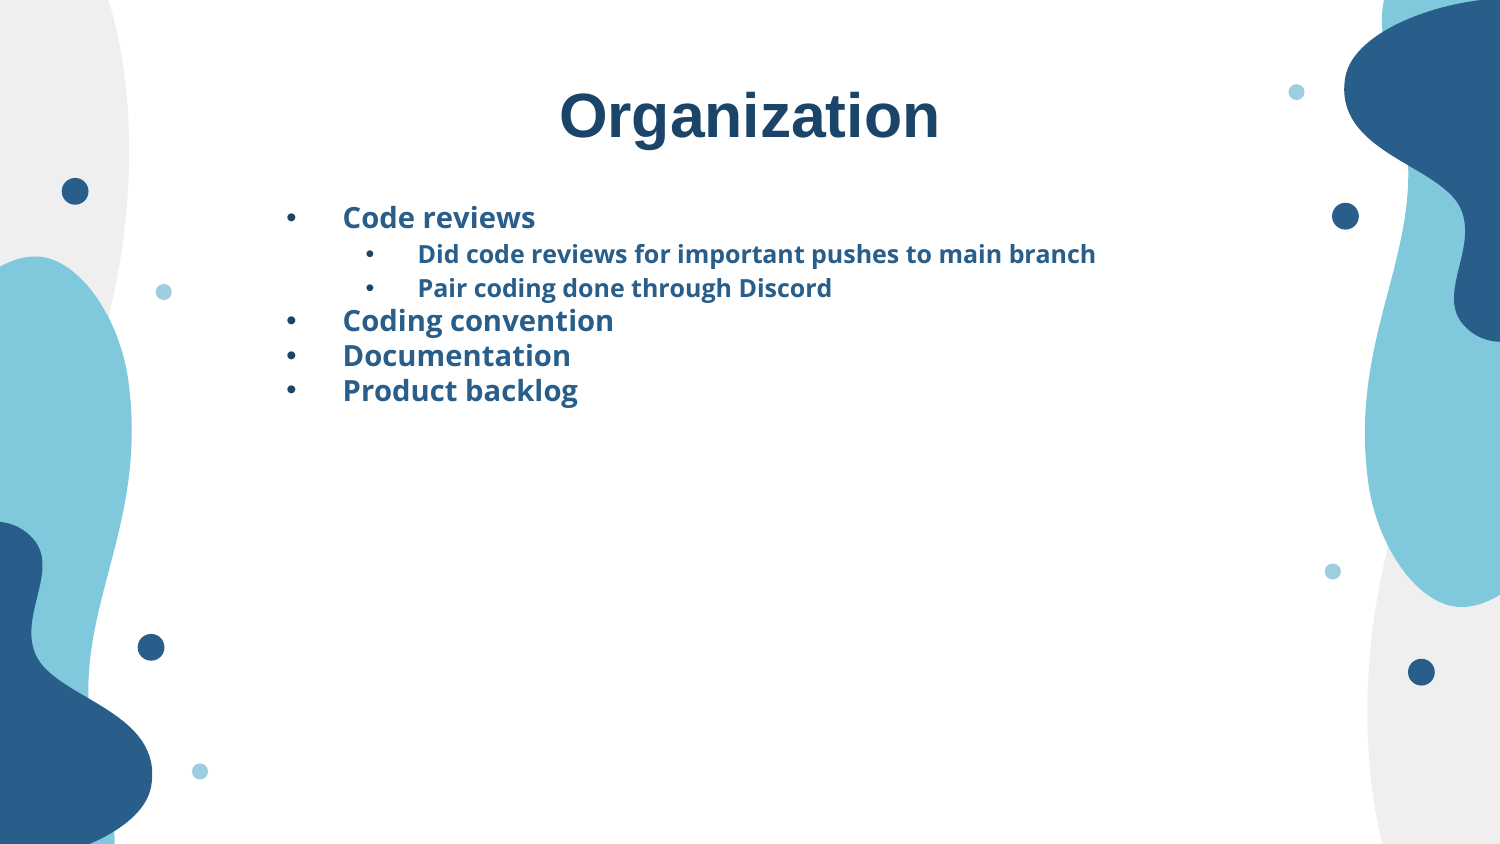

# Organization
Code reviews
Did code reviews for important pushes to main branch
Pair coding done through Discord
Coding convention
Documentation
Product backlog